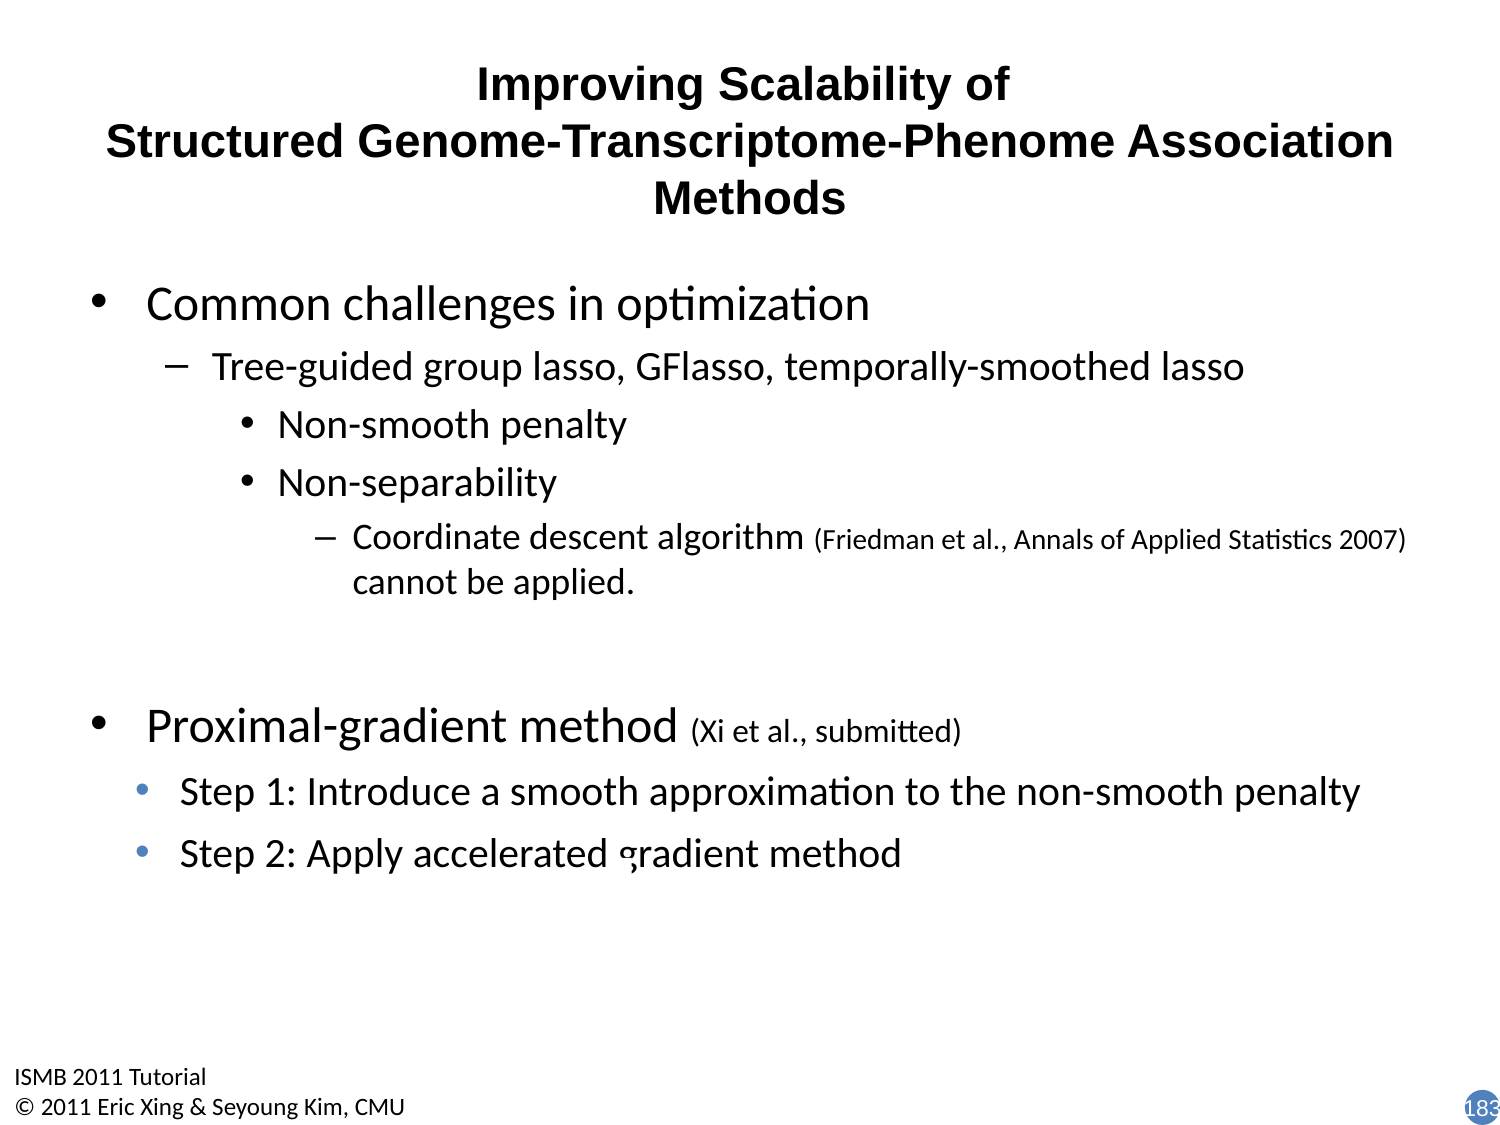

# Improving Scalability of Structured Genome-Transcriptome-Phenome Association Methods
Common challenges in optimization
Tree-guided group lasso, GFlasso, temporally-smoothed lasso
Non-smooth penalty
Non-separability
Coordinate descent algorithm (Friedman et al., Annals of Applied Statistics 2007) cannot be applied.

Proximal-gradient method (Xi et al., submitted)
Step 1: Introduce a smooth approximation to the non-smooth penalty
Step 2: Apply accelerated gradient method